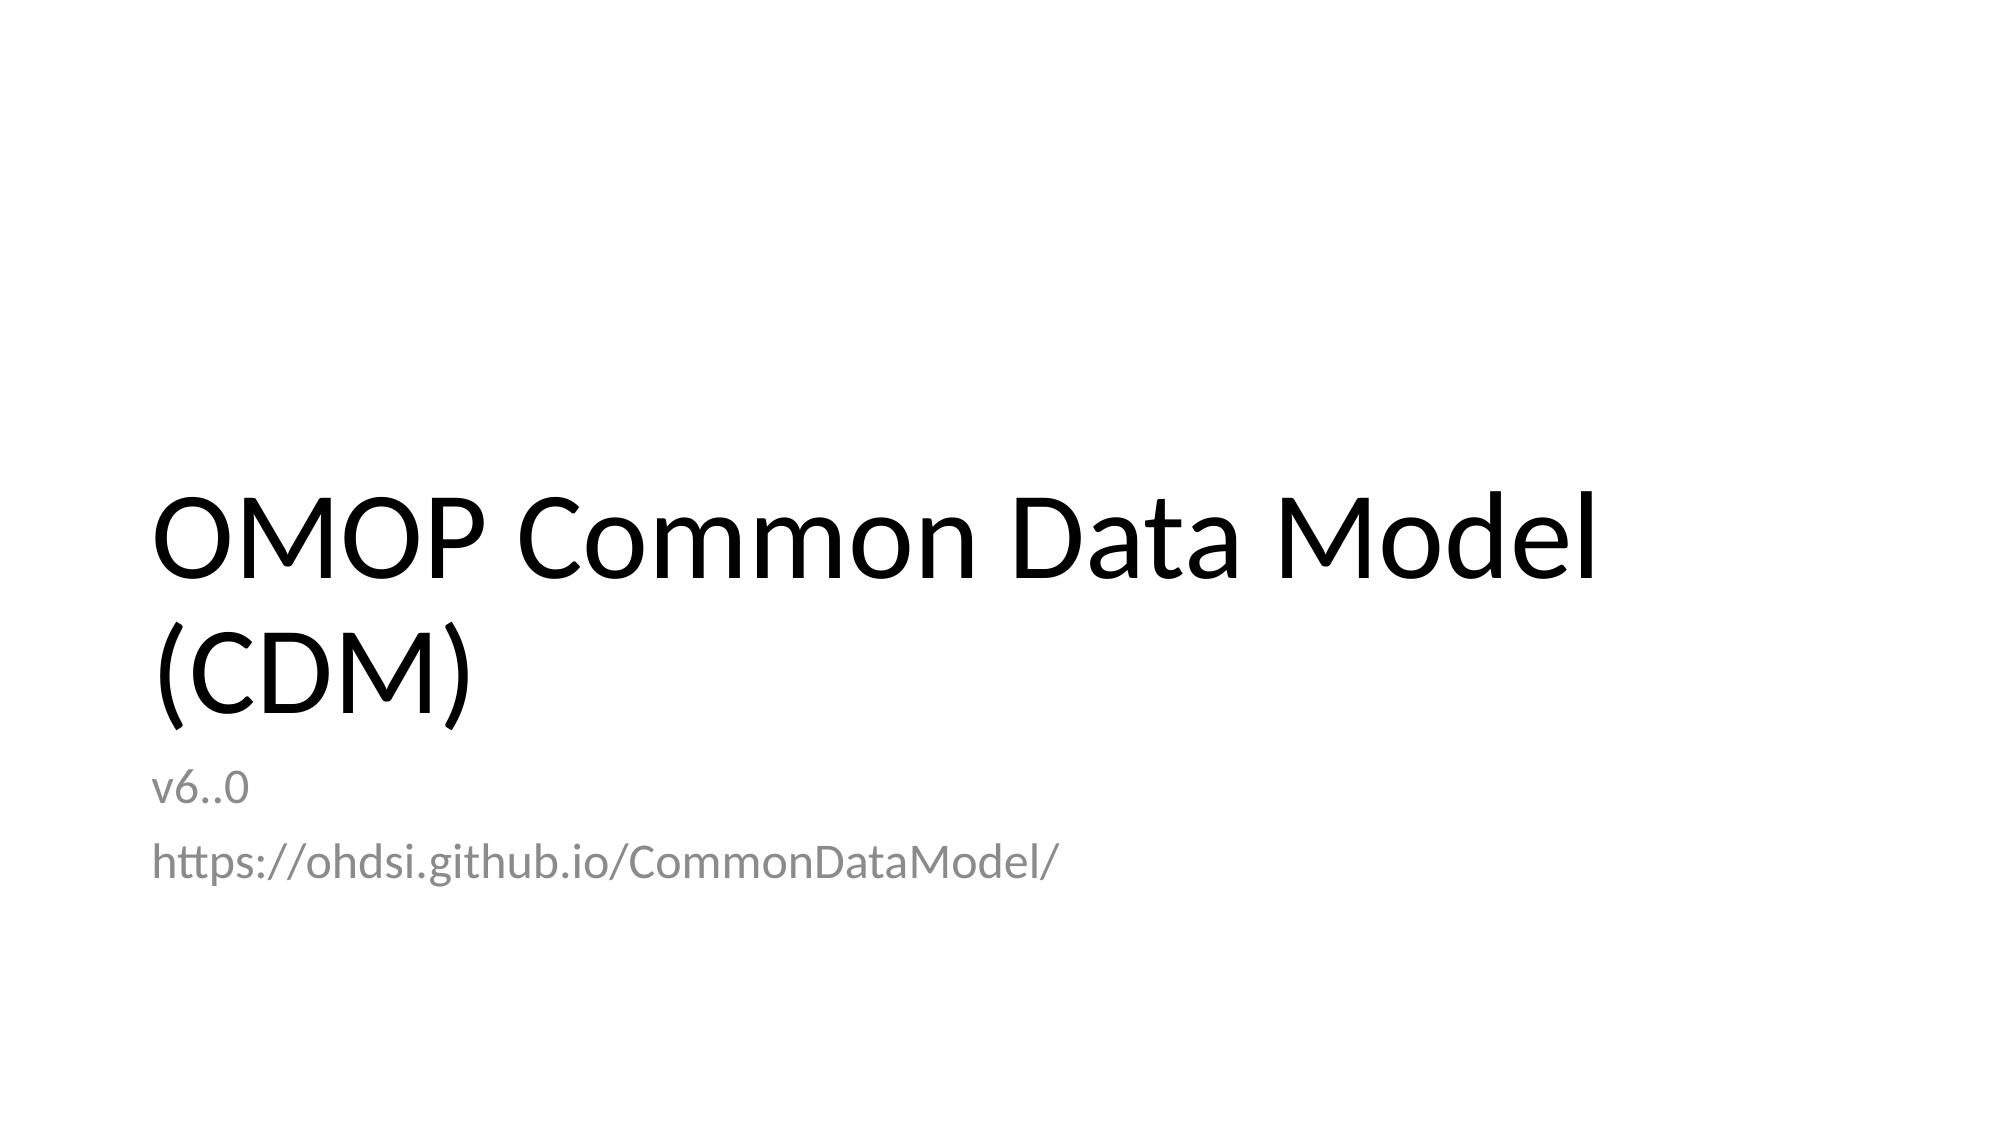

# OMOP Common Data Model (CDM)
v6..0
https://ohdsi.github.io/CommonDataModel/